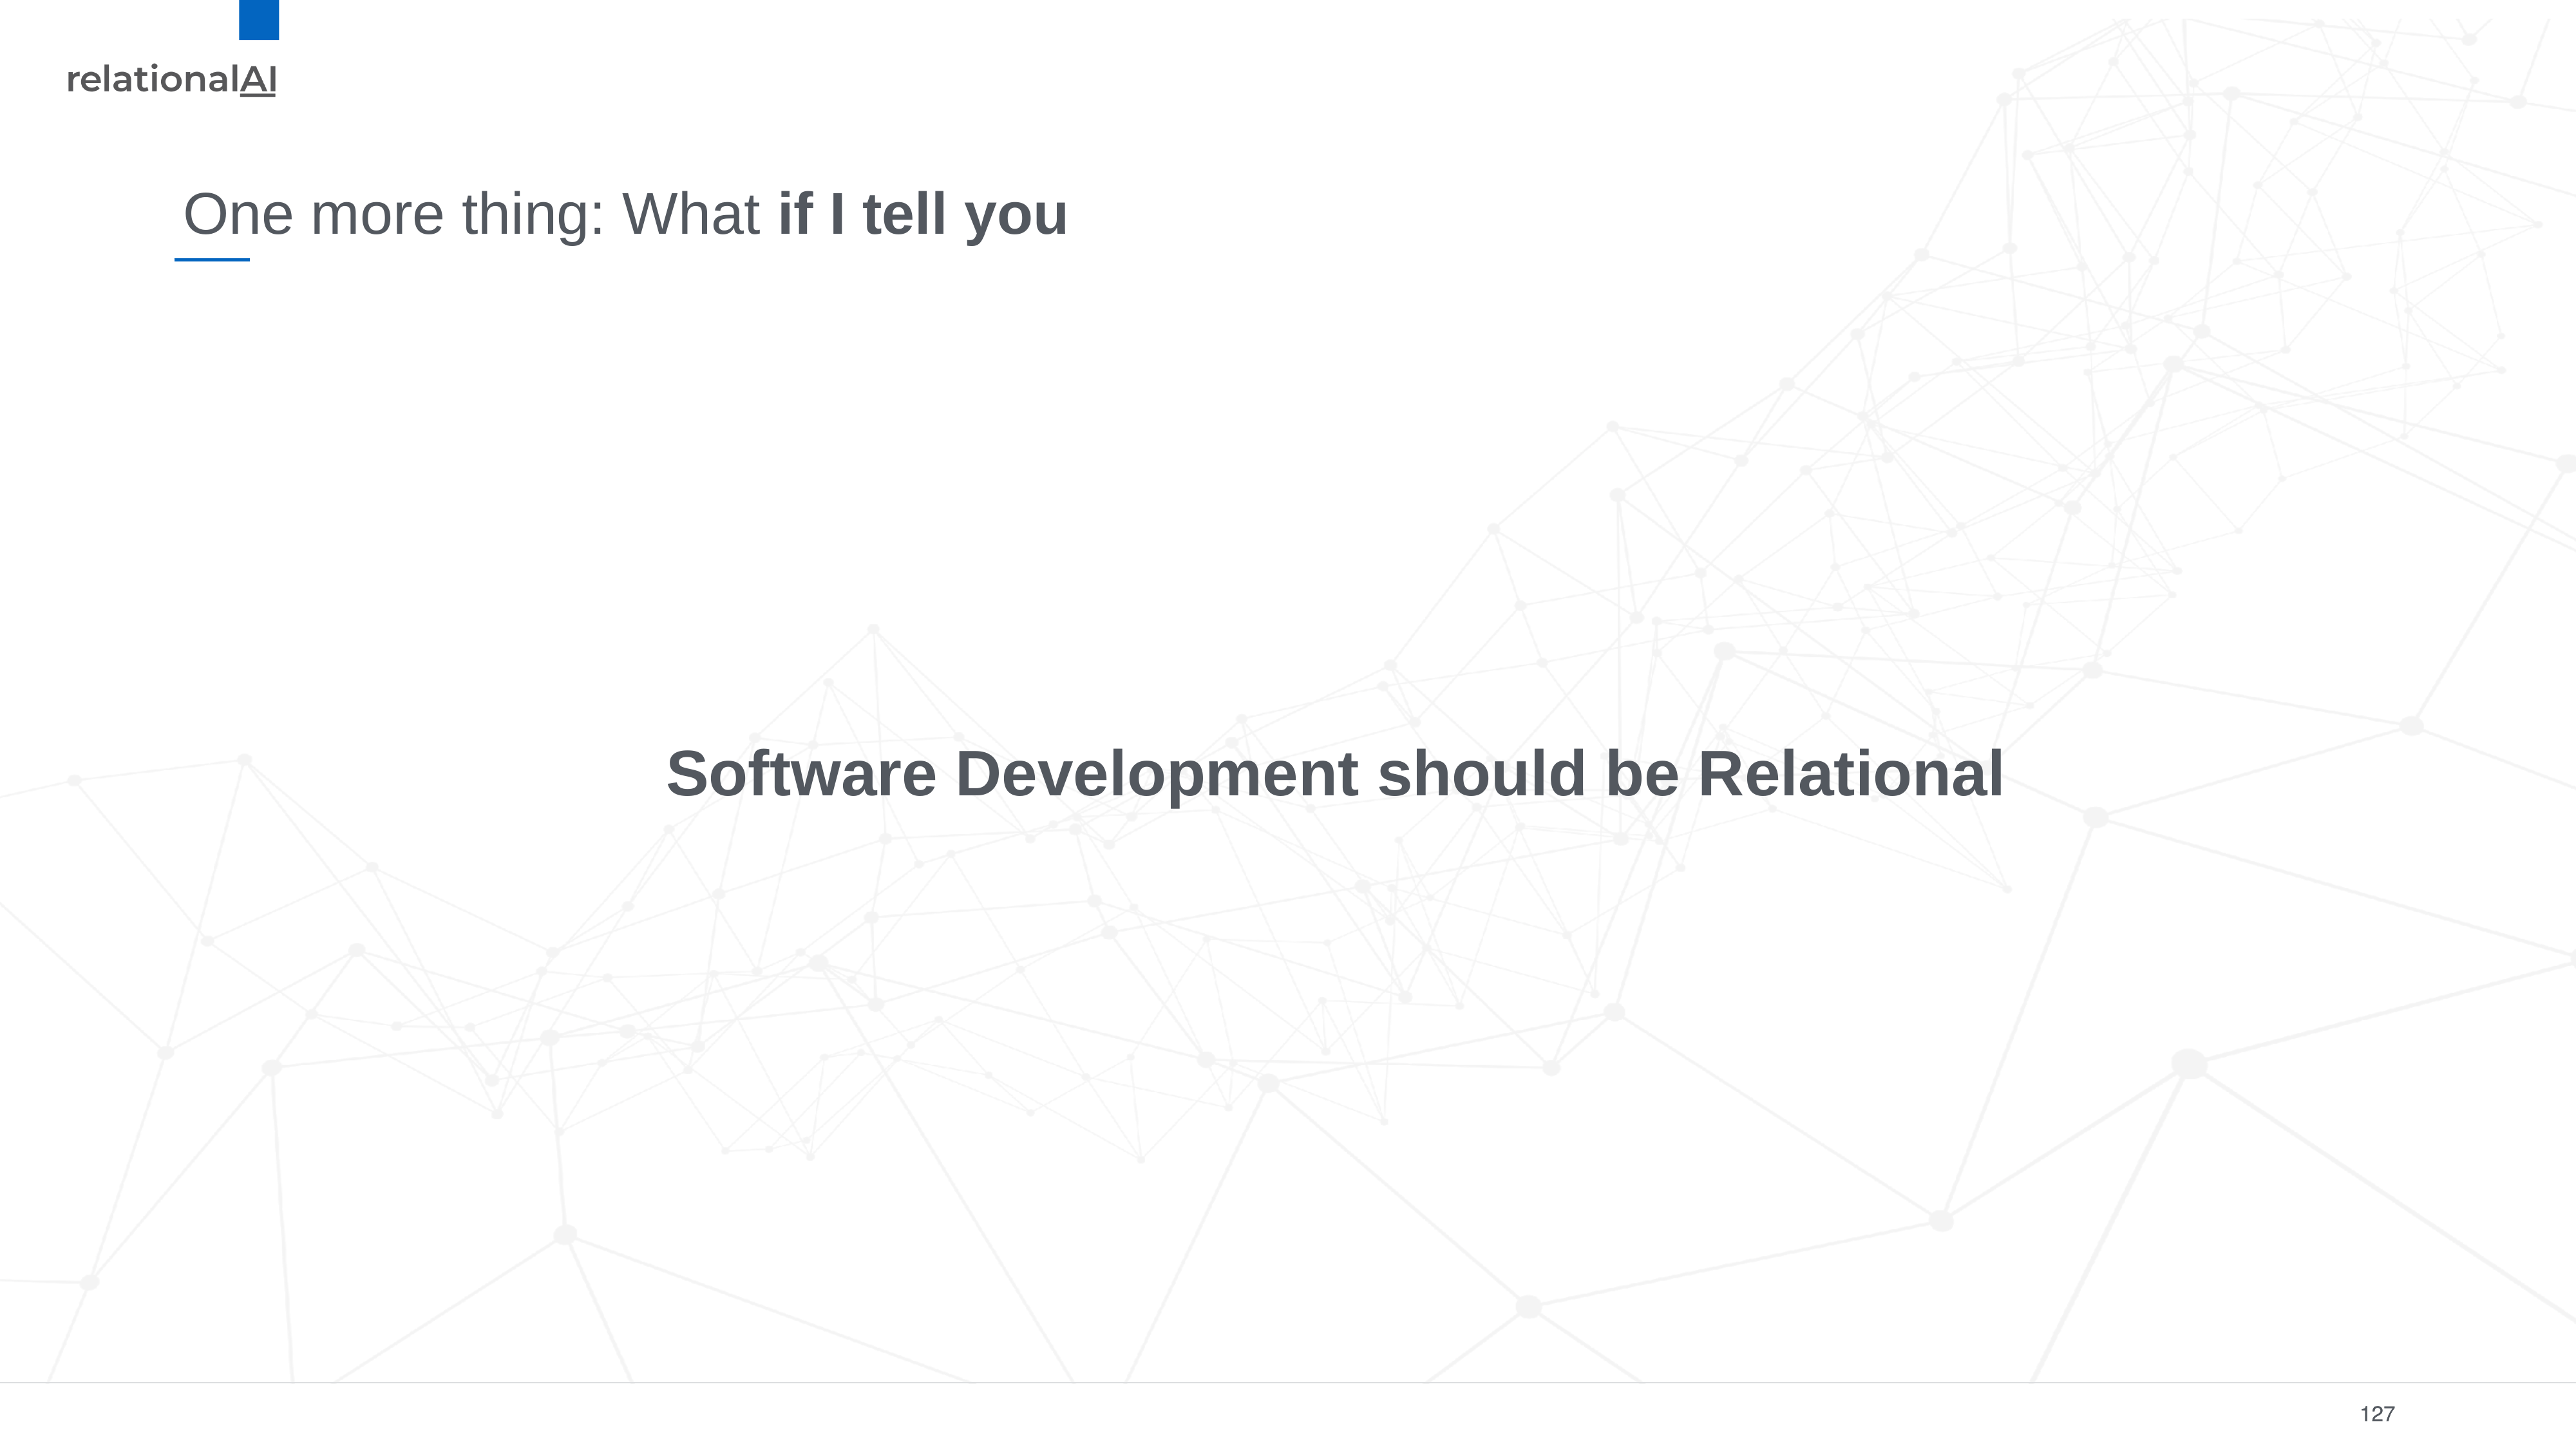

# One more thing: What if I tell you
Software Development should be Relational